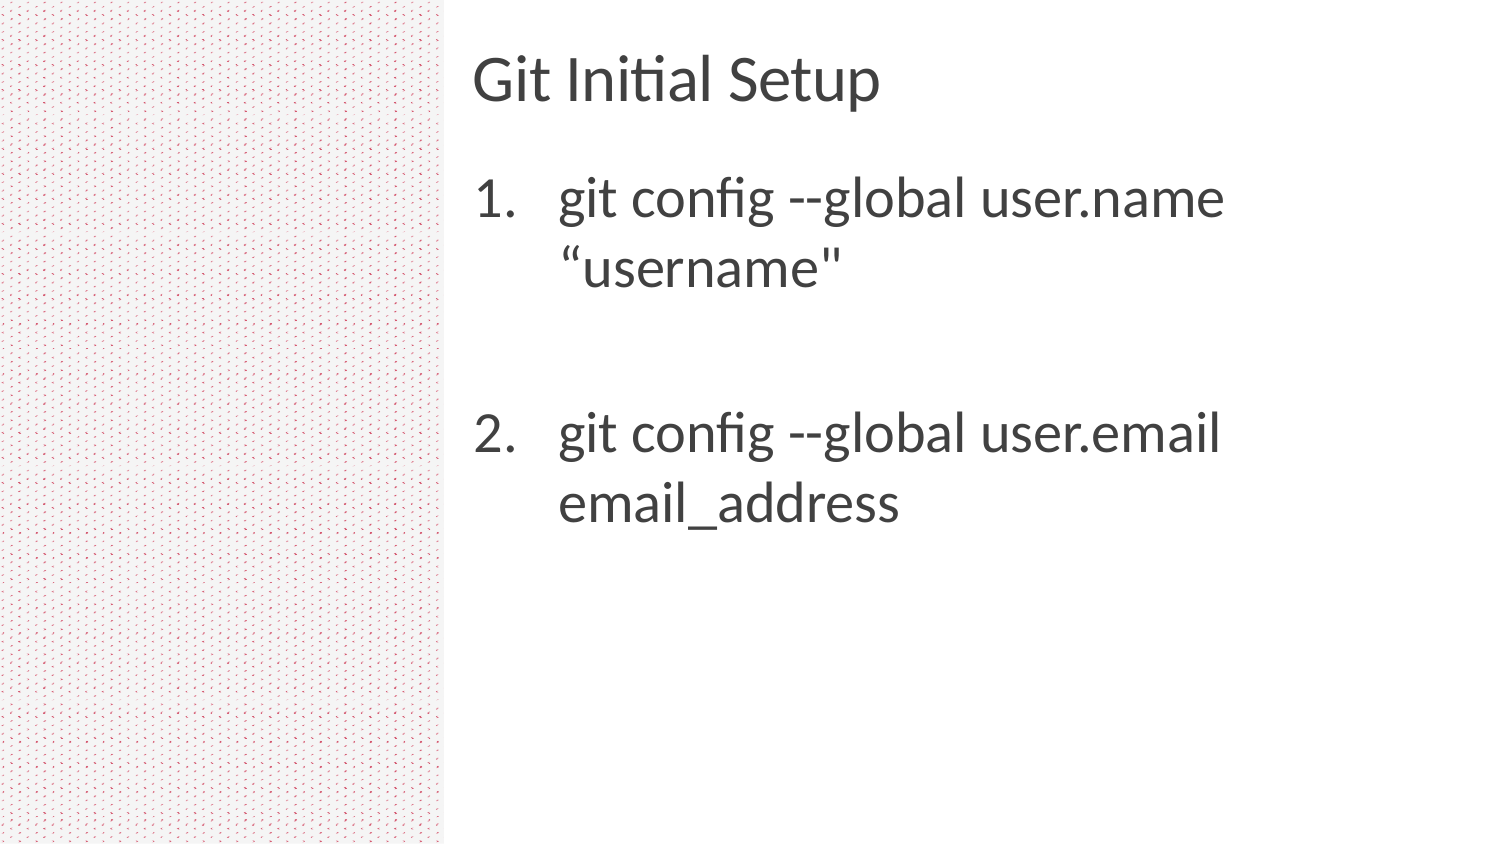

# Git Initial Setup
git config --global user.name “username"

git config --global user.email email_address